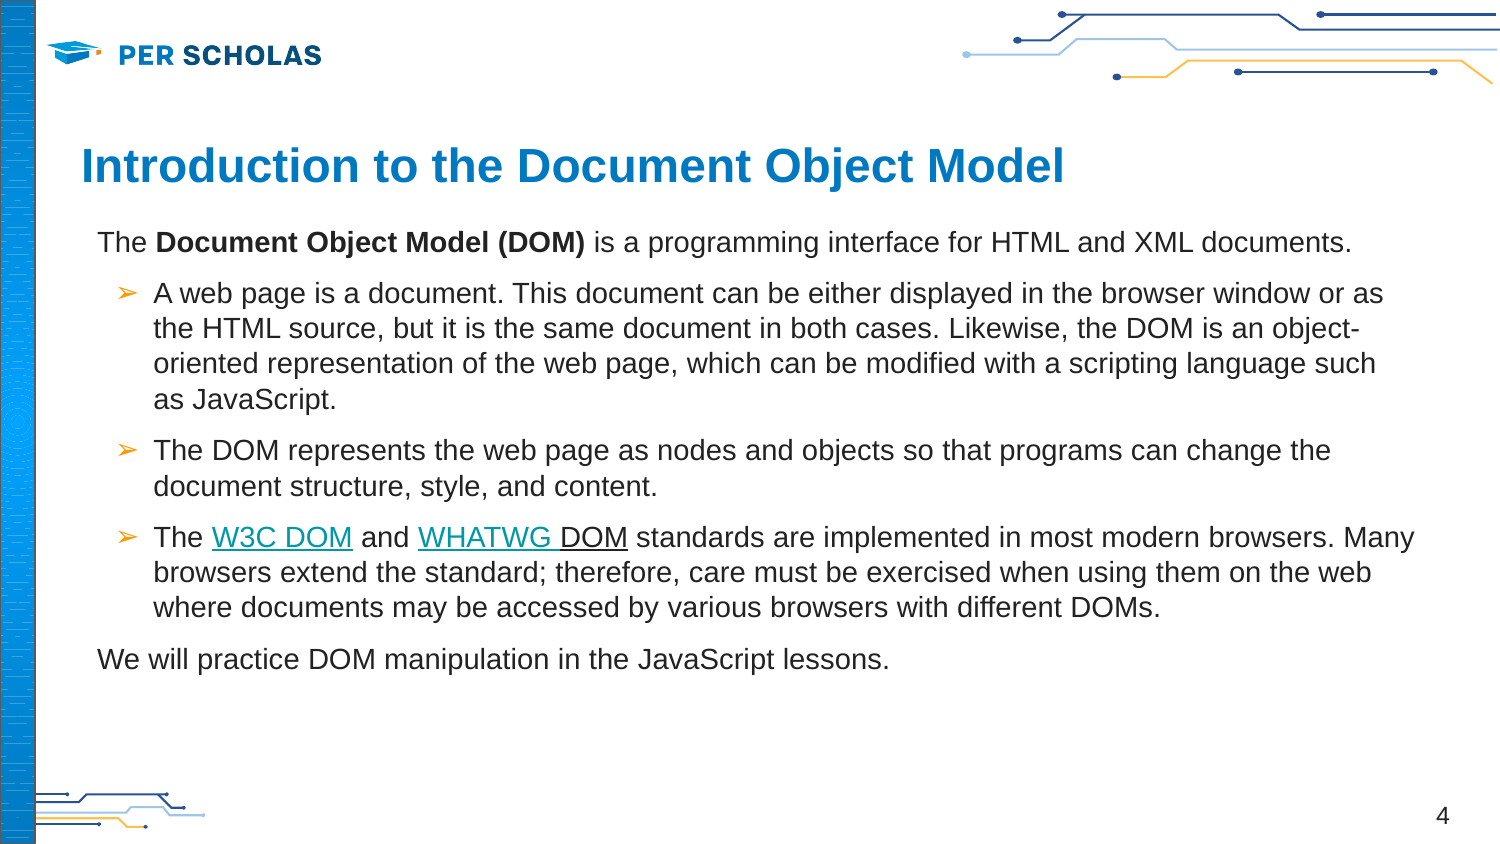

# Introduction to the Document Object Model
The Document Object Model (DOM) is a programming interface for HTML and XML documents.
A web page is a document. This document can be either displayed in the browser window or as the HTML source, but it is the same document in both cases. Likewise, the DOM is an object-oriented representation of the web page, which can be modified with a scripting language such as JavaScript.
The DOM represents the web page as nodes and objects so that programs can change the document structure, style, and content.
The W3C DOM and WHATWG DOM standards are implemented in most modern browsers. Many browsers extend the standard; therefore, care must be exercised when using them on the web where documents may be accessed by various browsers with different DOMs.
We will practice DOM manipulation in the JavaScript lessons.
4